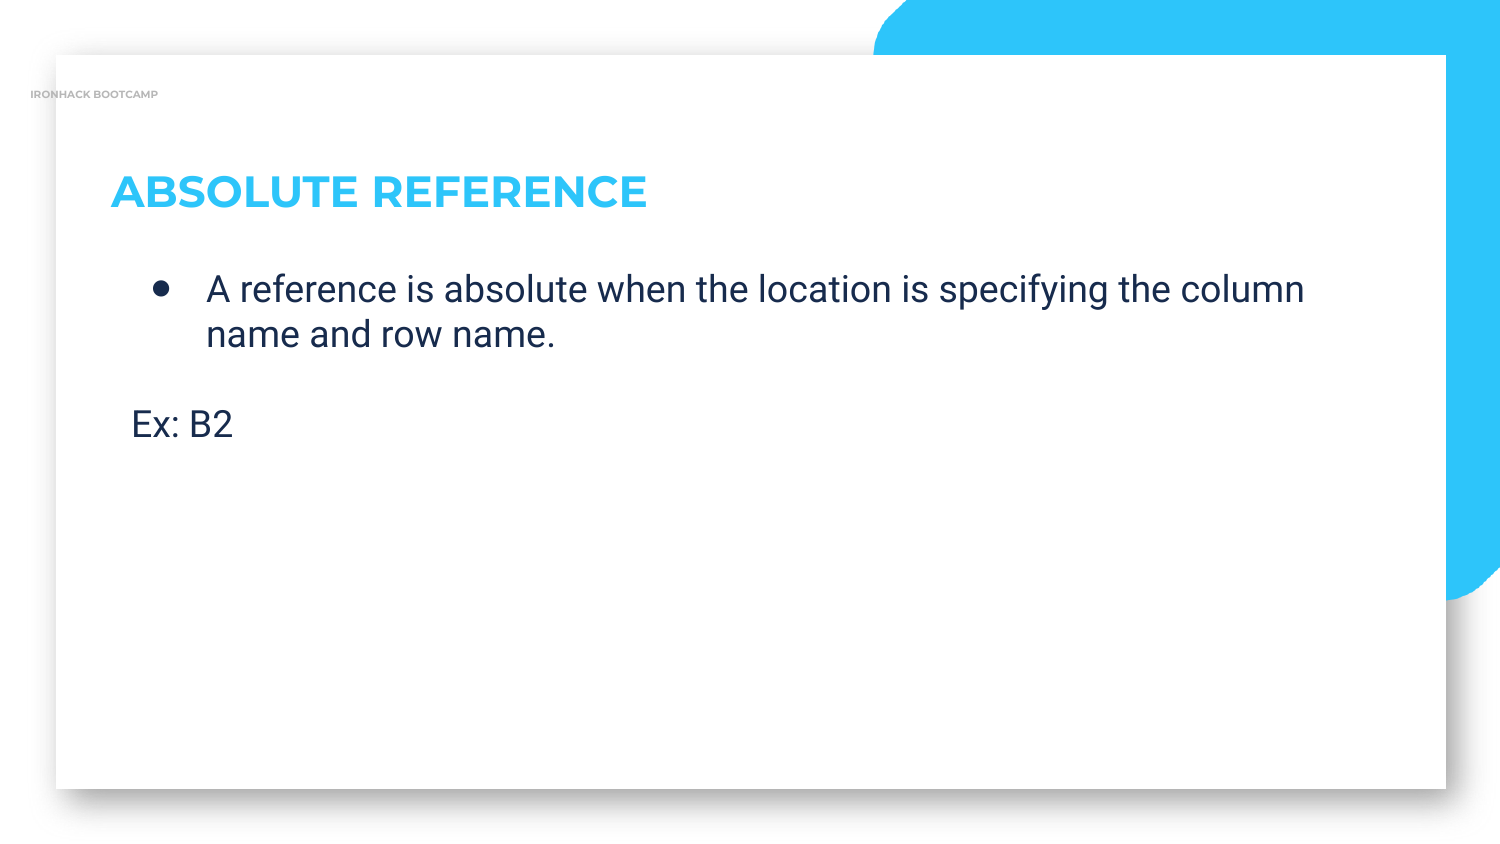

IRONHACK BOOTCAMP
ABSOLUTE REFERENCE
A reference is absolute when the location is specifying the column name and row name.

Ex: B2